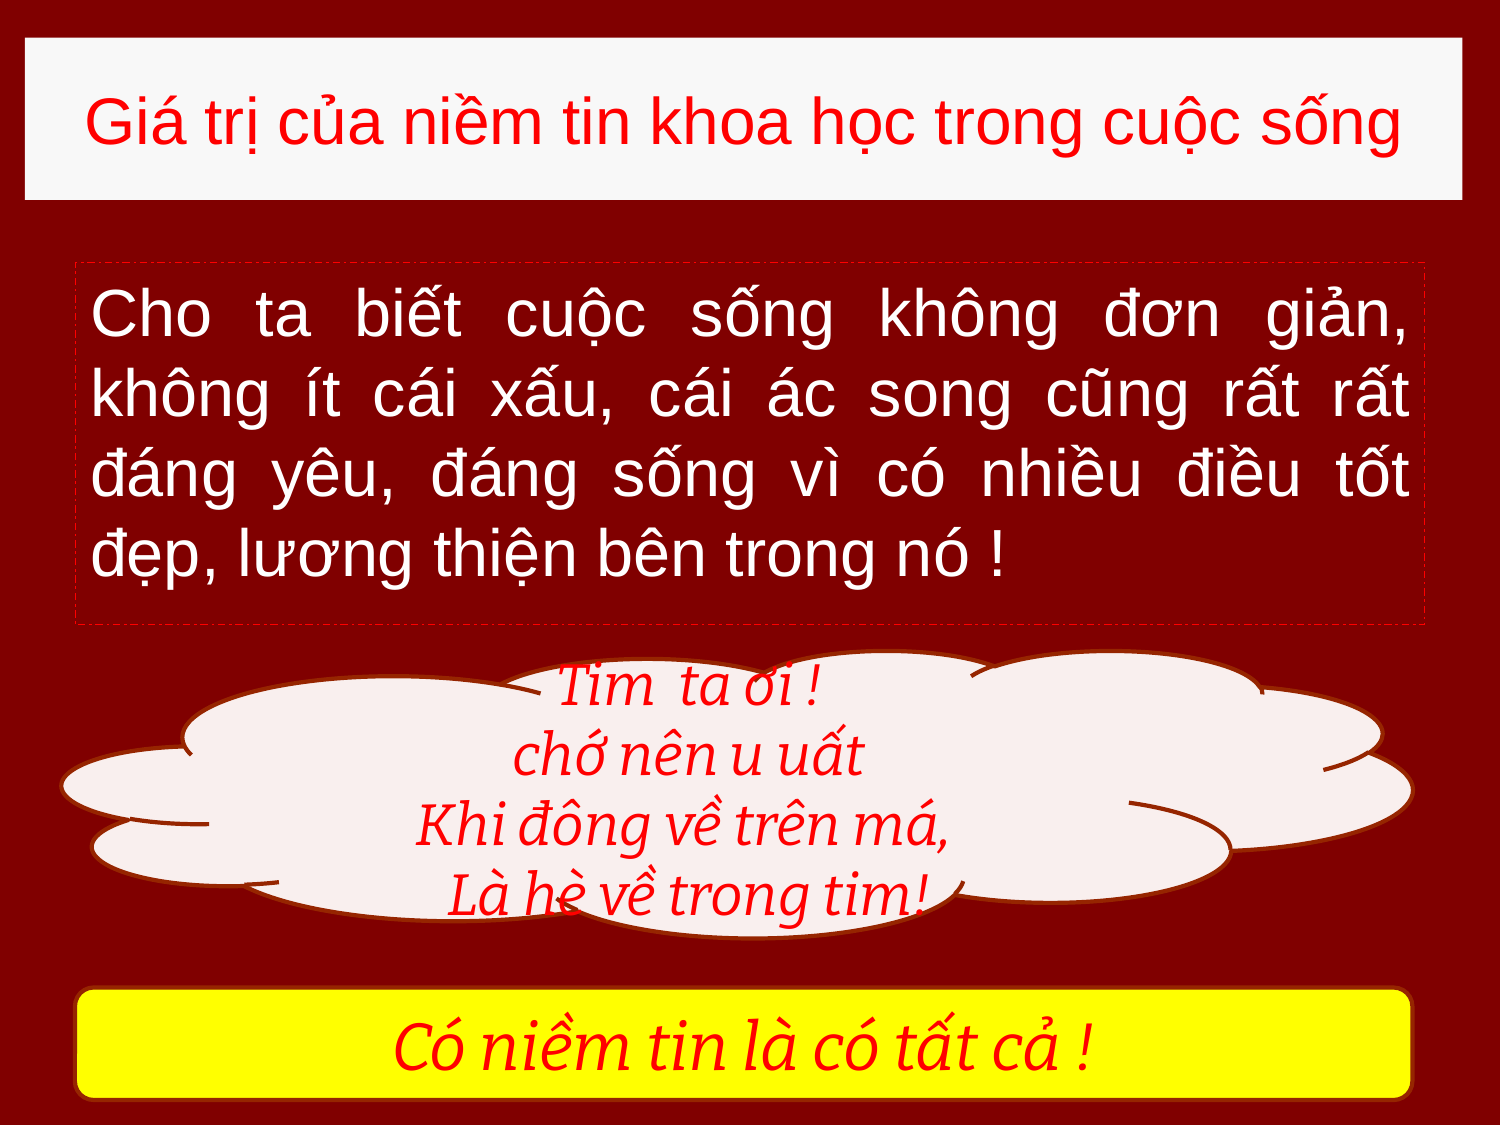

# Giá trị của niềm tin khoa học trong cuộc sống
Cho ta biết cuộc sống không đơn giản, không ít cái xấu, cái ác song cũng rất rất đáng yêu, đáng sống vì có nhiều điều tốt đẹp, lương thiện bên trong nó !
Tim  ta ơi !
chớ nên u uất
Khi đông về trên má,
Là hè về trong tim!
Có niềm tin là có tất cả !